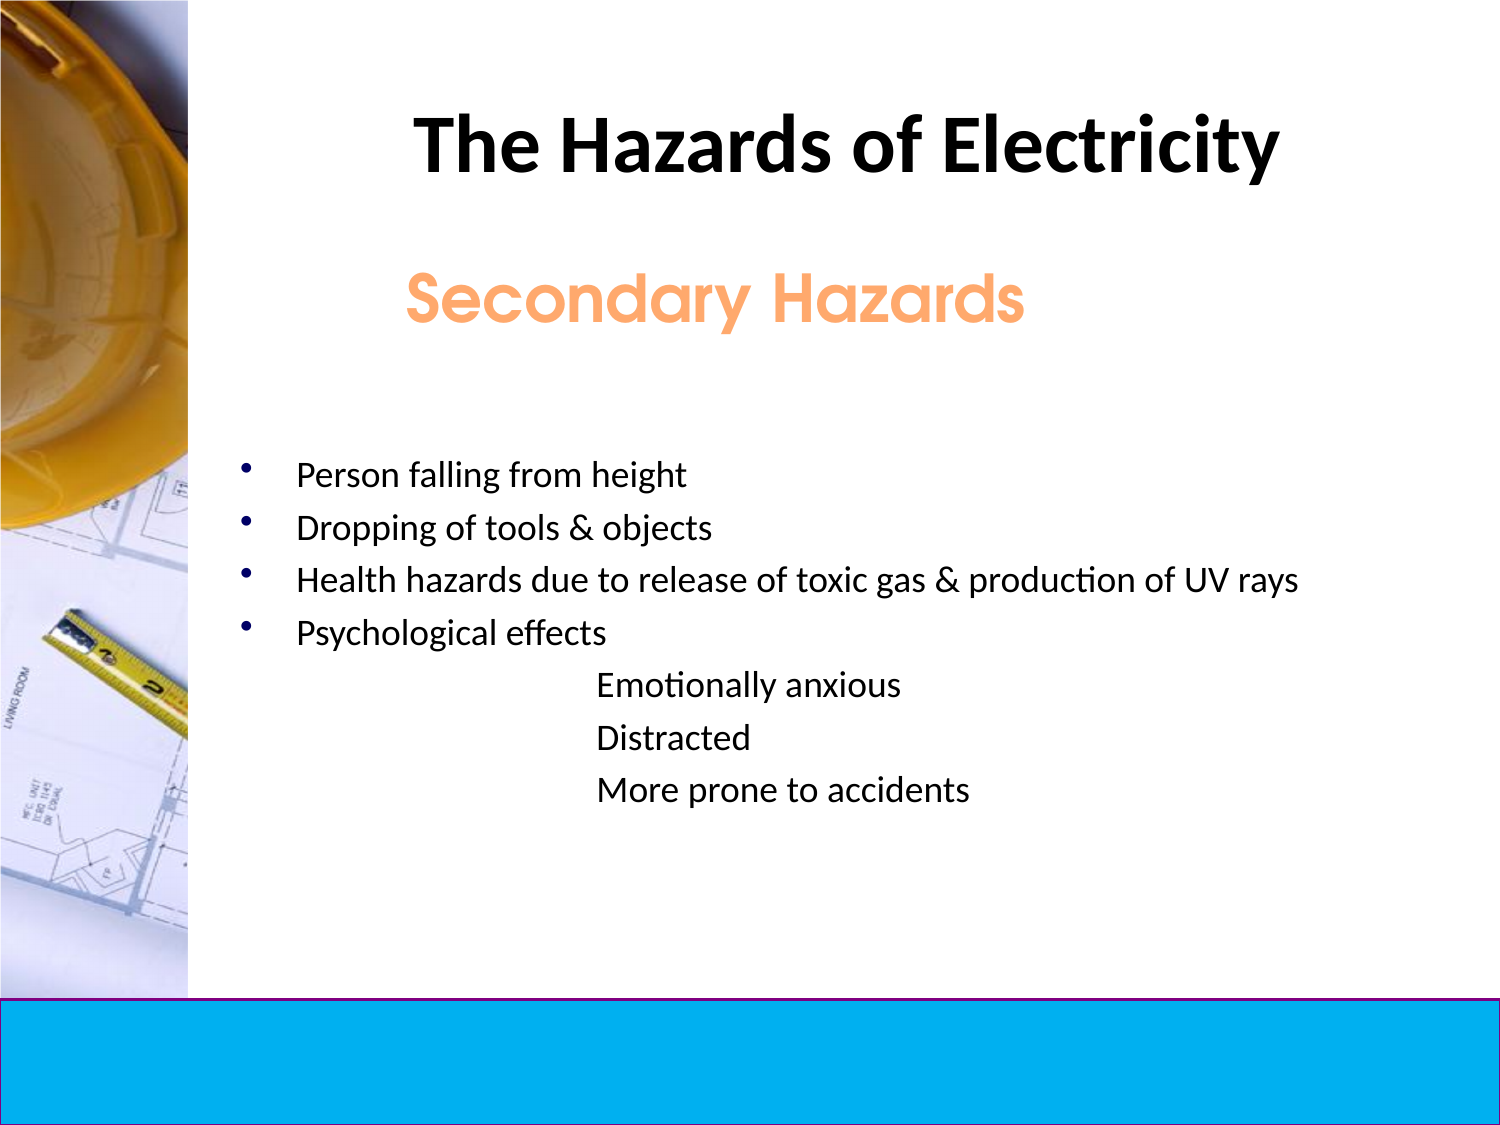

# The Hazards of Electricity
Secondary Hazards
Person falling from height
Dropping of tools & objects
Health hazards due to release of toxic gas & production of UV rays
Psychological effects
			Emotionally anxious
			Distracted
			More prone to accidents